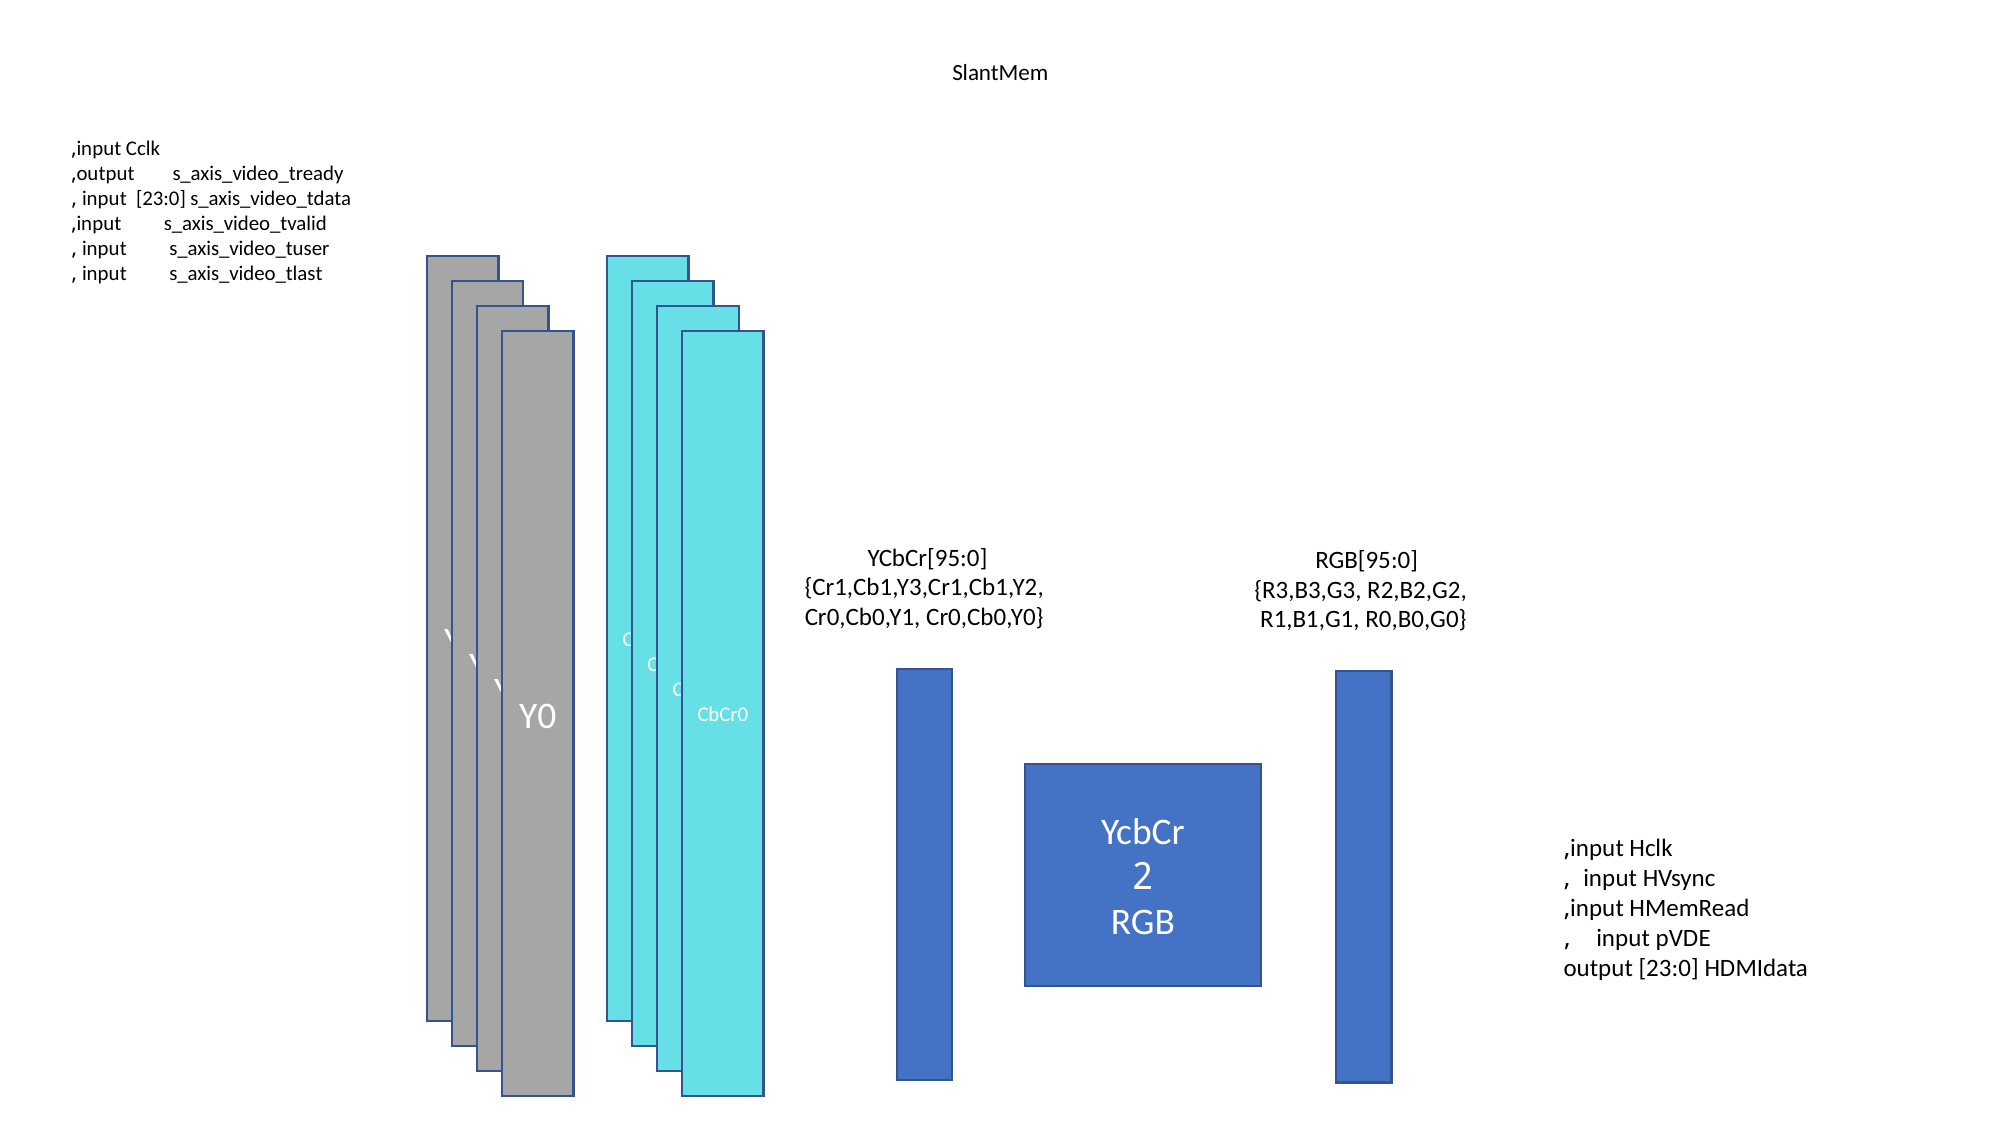

# SlantMem
input Cclk,
output        s_axis_video_tready,
input  [23:0] s_axis_video_tdata ,
input         s_axis_video_tvalid,
input         s_axis_video_tuser ,
input         s_axis_video_tlast ,

CbCr0
Y0
CbCr0
Y0
CbCr0
Y0
CbCr0
Y0
YCbCr[95:0]
{Cr1,Cb1,Y3,Cr1,Cb1,Y2,
Cr0,Cb0,Y1, Cr0,Cb0,Y0}
RGB[95:0]
{R3,B3,G3, R2,B2,G2,
R1,B1,G1, R0,B0,G0}

YcbCr
2
RGB
input Hclk,
input HVsync  ,
input HMemRead,
input pVDE    ,
output [23:0] HDMIdata